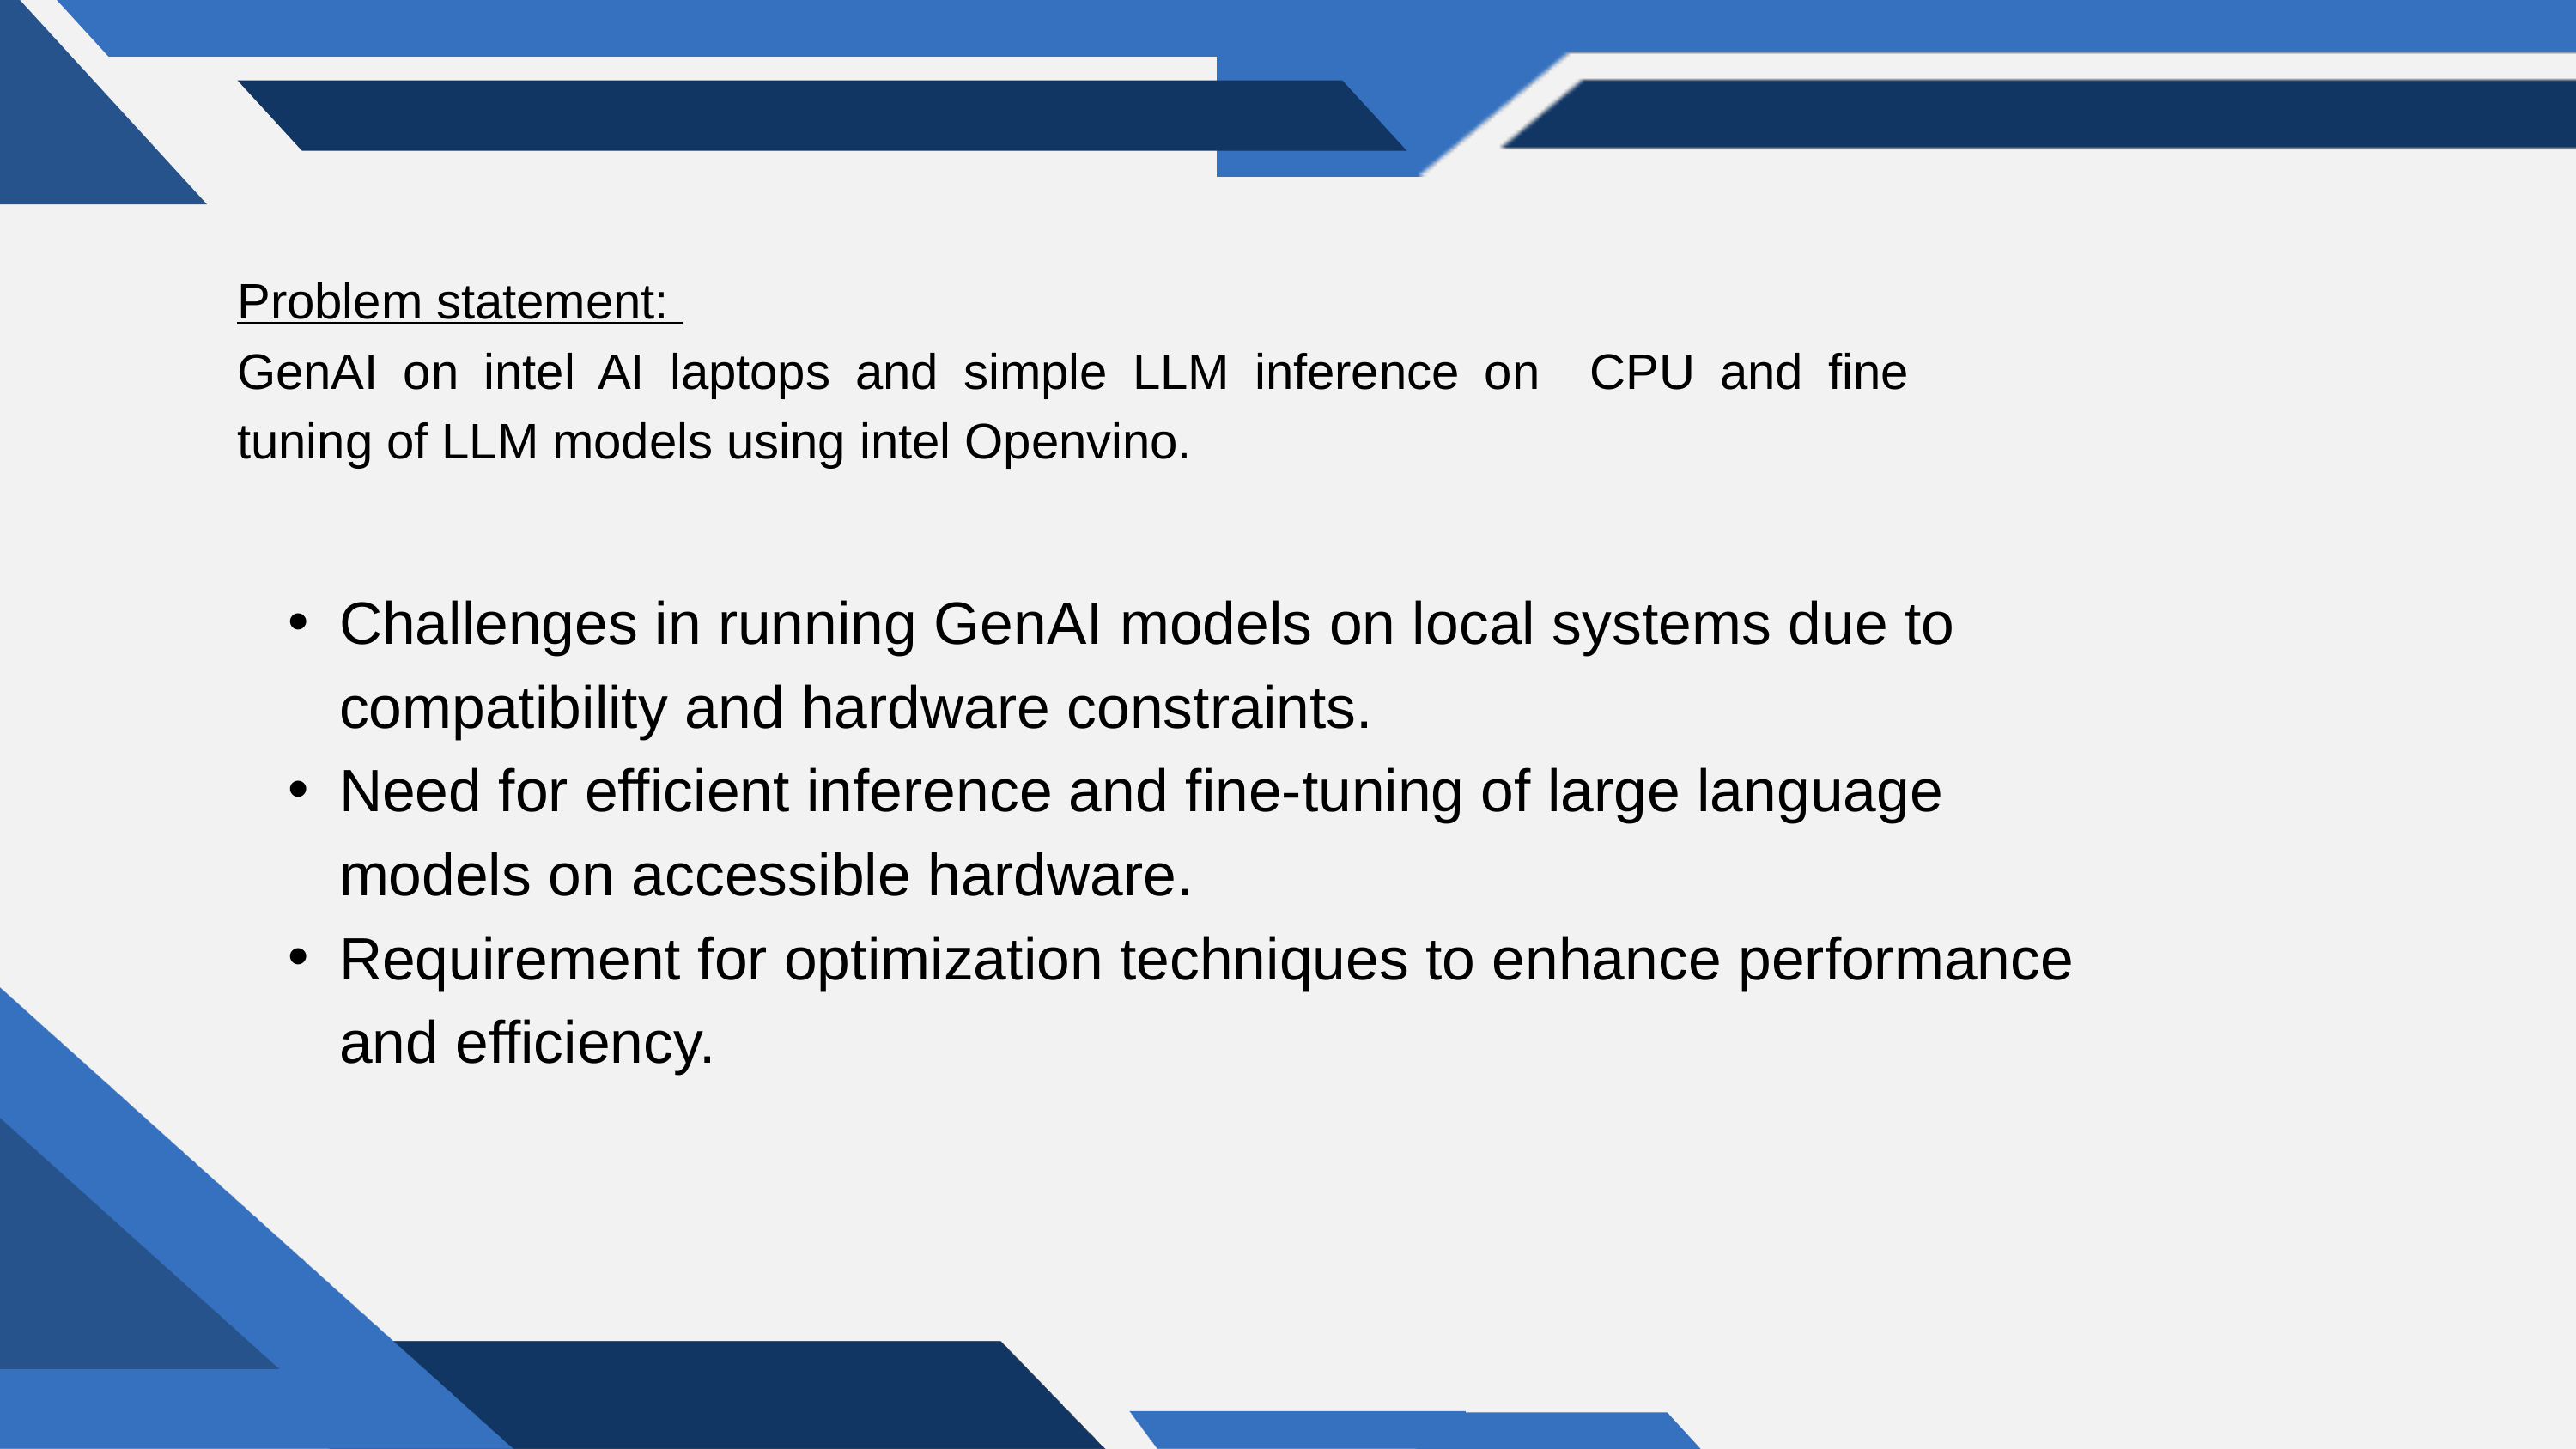

Problem statement:
GenAI on intel AI laptops and simple LLM inference on  CPU and fine tuning of LLM models using intel Openvino.
Challenges in running GenAI models on local systems due to compatibility and hardware constraints.
Need for efficient inference and fine-tuning of large language models on accessible hardware.
Requirement for optimization techniques to enhance performance and efficiency.